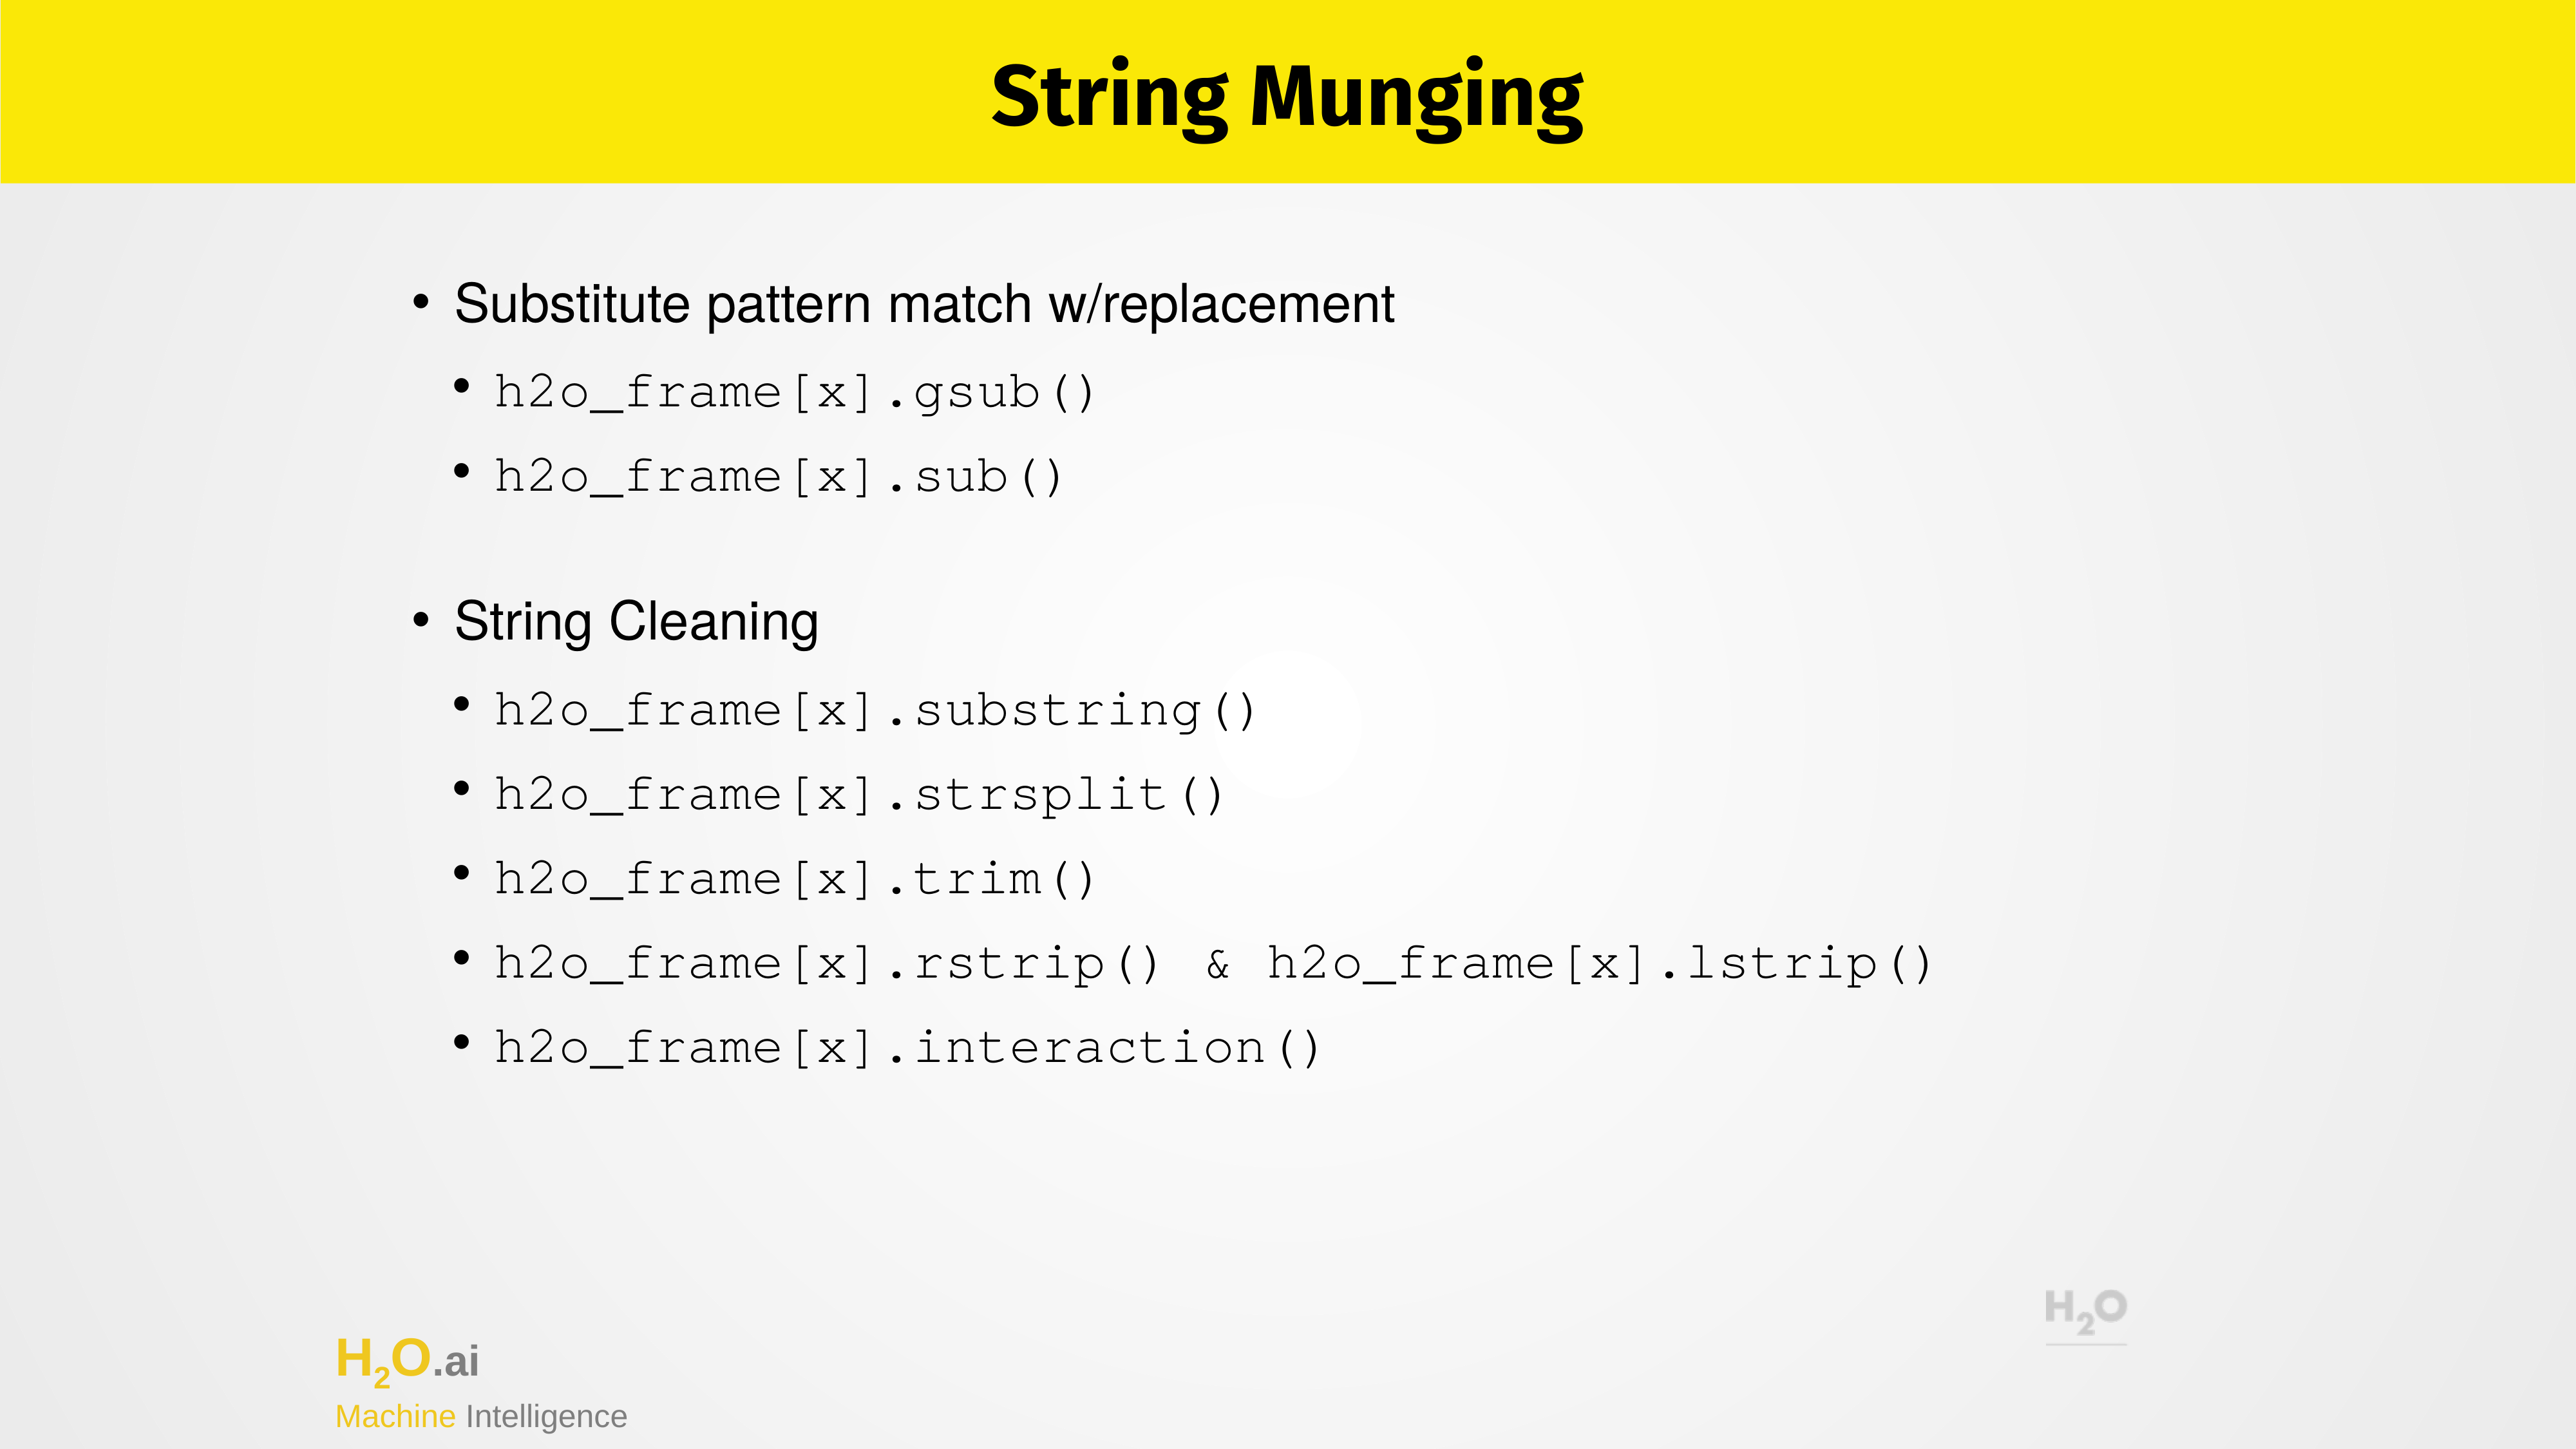

# String Munging
Substitute pattern match w/replacement
h2o_frame[x].gsub()
h2o_frame[x].sub()
String Cleaning
h2o_frame[x].substring()
h2o_frame[x].strsplit()
h2o_frame[x].trim()
h2o_frame[x].rstrip() & h2o_frame[x].lstrip()
h2o_frame[x].interaction()